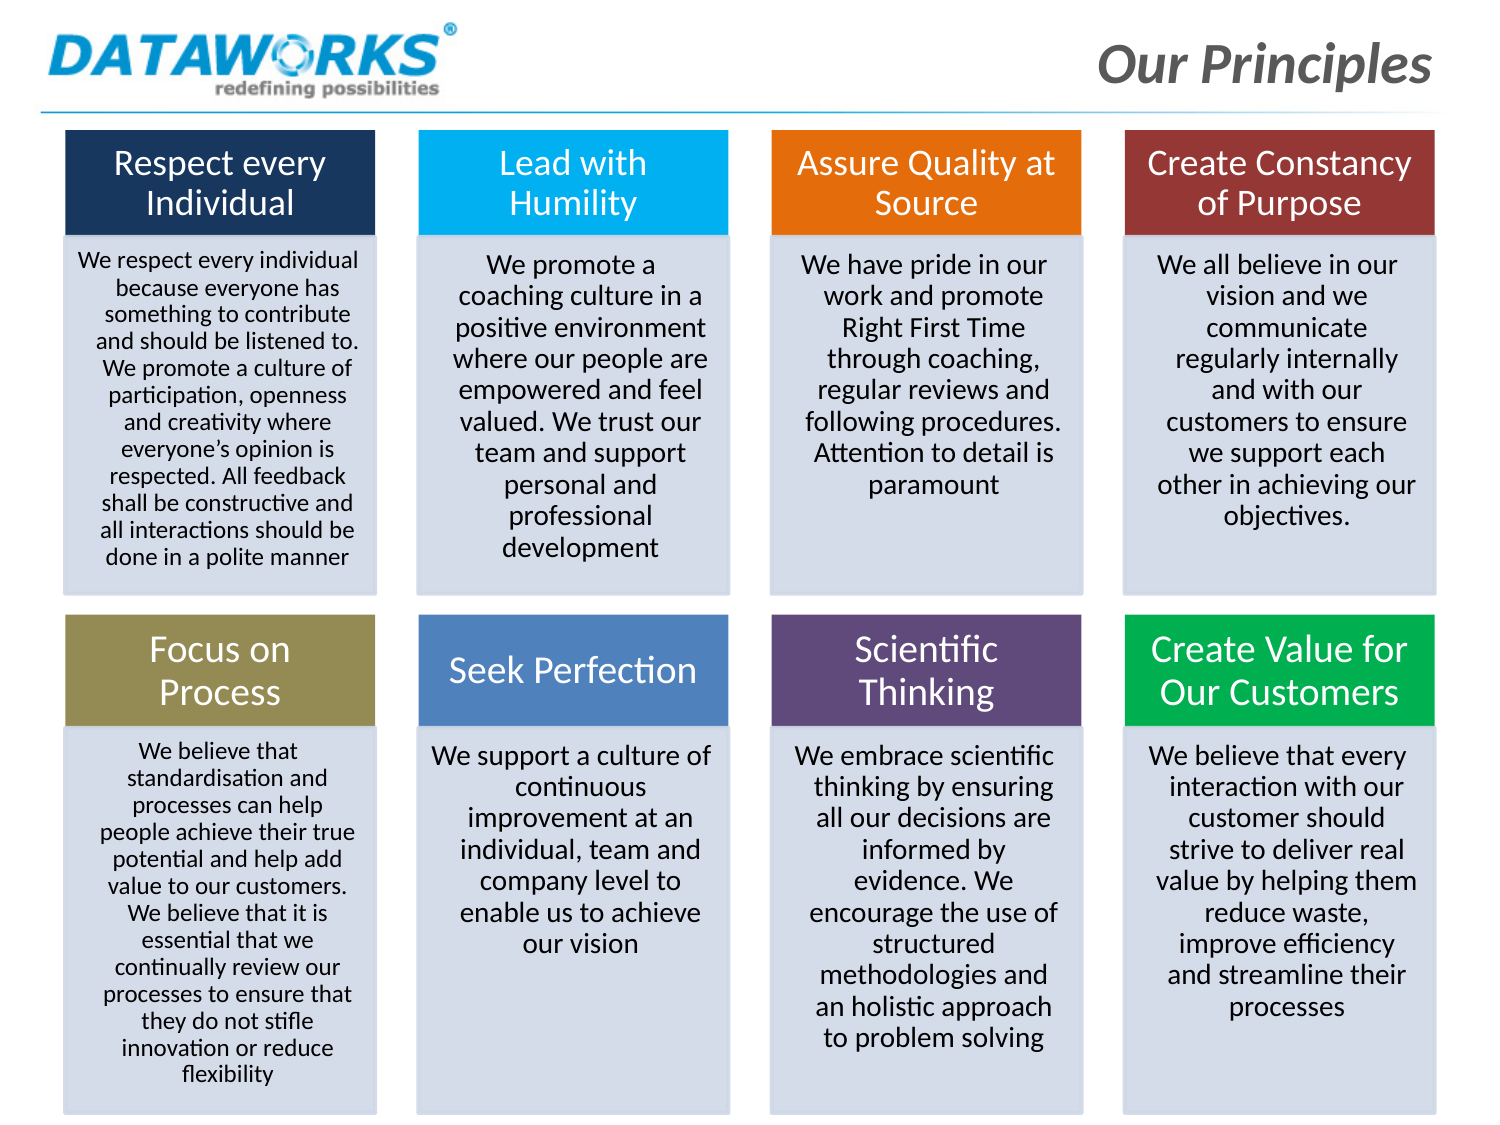

Our Principles
Respect every Individual
We respect every individual because everyone has something to contribute and should be listened to. We promote a culture of participation, openness and creativity where everyone’s opinion is respected. All feedback shall be constructive and all interactions should be done in a polite manner
Lead with Humility
We promote a coaching culture in a positive environment where our people are empowered and feel valued. We trust our team and support personal and professional development
Assure Quality at Source
We have pride in our work and promote Right First Time through coaching, regular reviews and following procedures. Attention to detail is paramount
Create Constancy of Purpose
We all believe in our vision and we communicate regularly internally and with our customers to ensure we support each other in achieving our objectives.

Focus on Process
We believe that standardisation and processes can help people achieve their true potential and help add value to our customers. We believe that it is essential that we continually review our processes to ensure that they do not stifle innovation or reduce flexibility
Seek Perfection
We support a culture of continuous improvement at an individual, team and company level to enable us to achieve our vision
Scientific Thinking
We embrace scientific thinking by ensuring all our decisions are informed by evidence. We encourage the use of structured methodologies and an holistic approach to problem solving
Create Value for Our Customers
We believe that every interaction with our customer should strive to deliver real value by helping them reduce waste, improve efficiency and streamline their processes